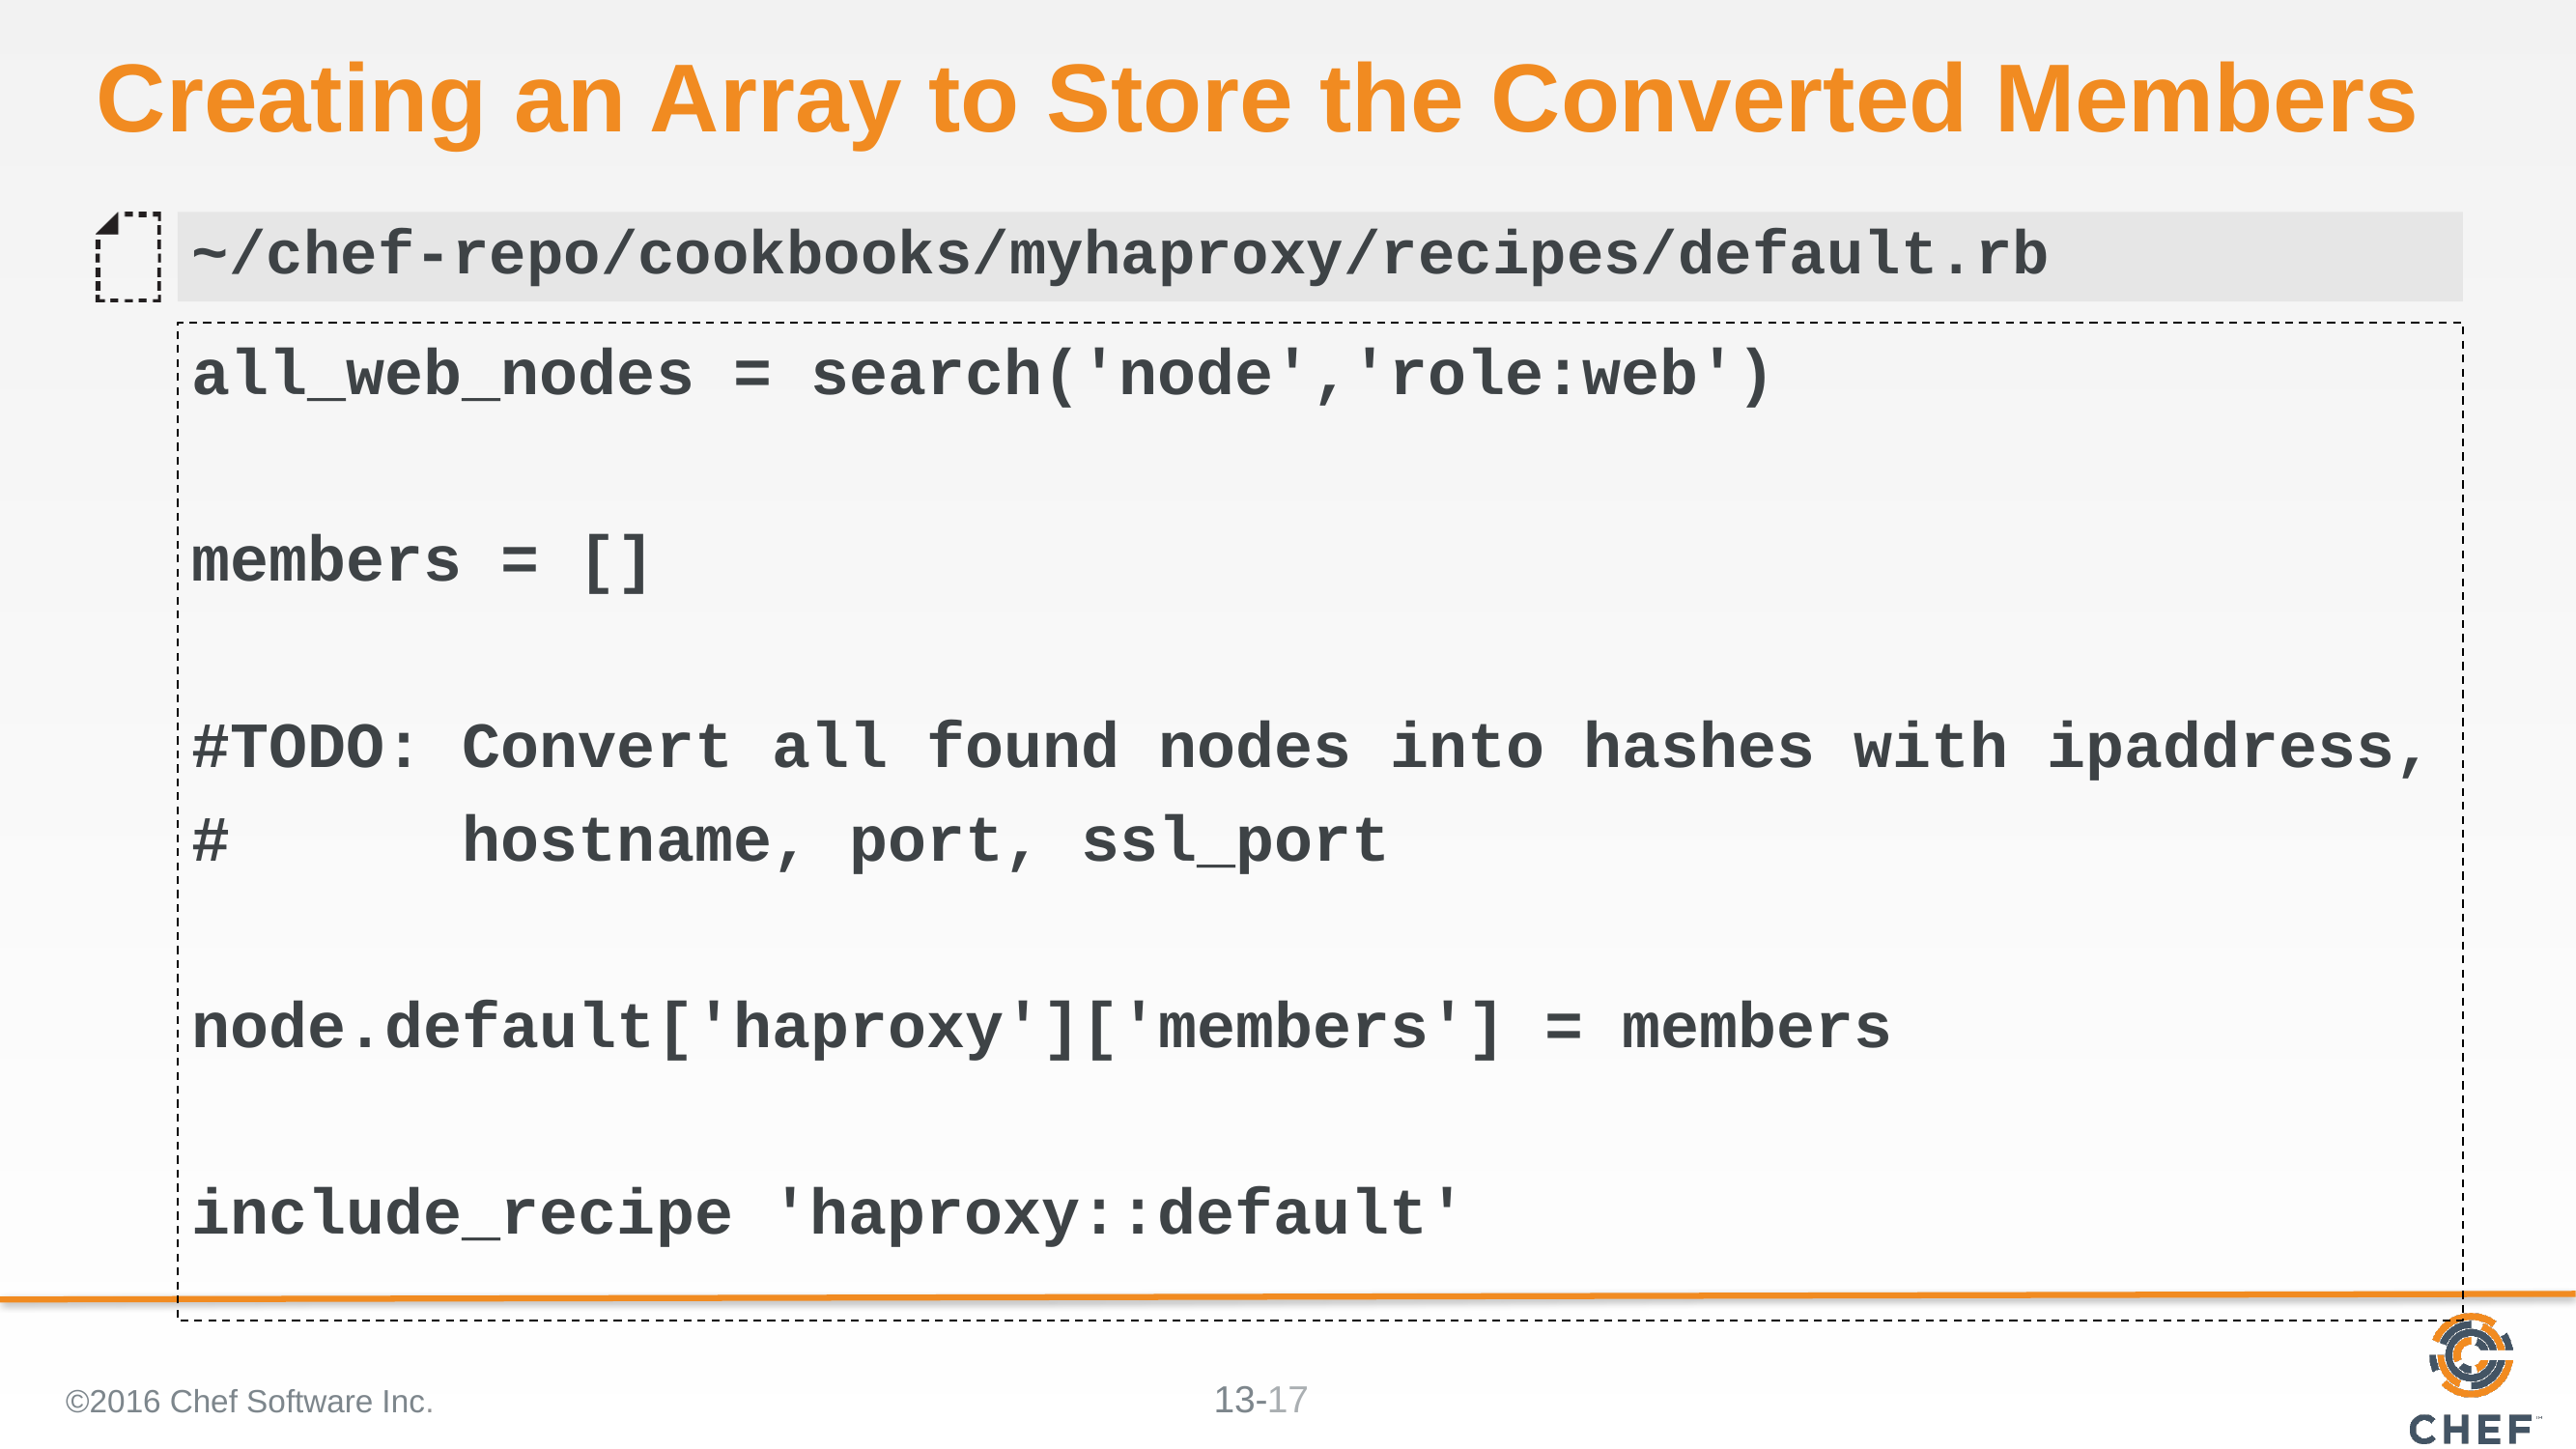

# Creating an Array to Store the Converted Members
~/chef-repo/cookbooks/myhaproxy/recipes/default.rb
all_web_nodes = search('node','role:web')

members = []

#TODO: Convert all found nodes into hashes with ipaddress,
#      hostname, port, ssl_port

node.default['haproxy']['members'] = members

include_recipe 'haproxy::default'

©2016 Chef Software Inc.
17